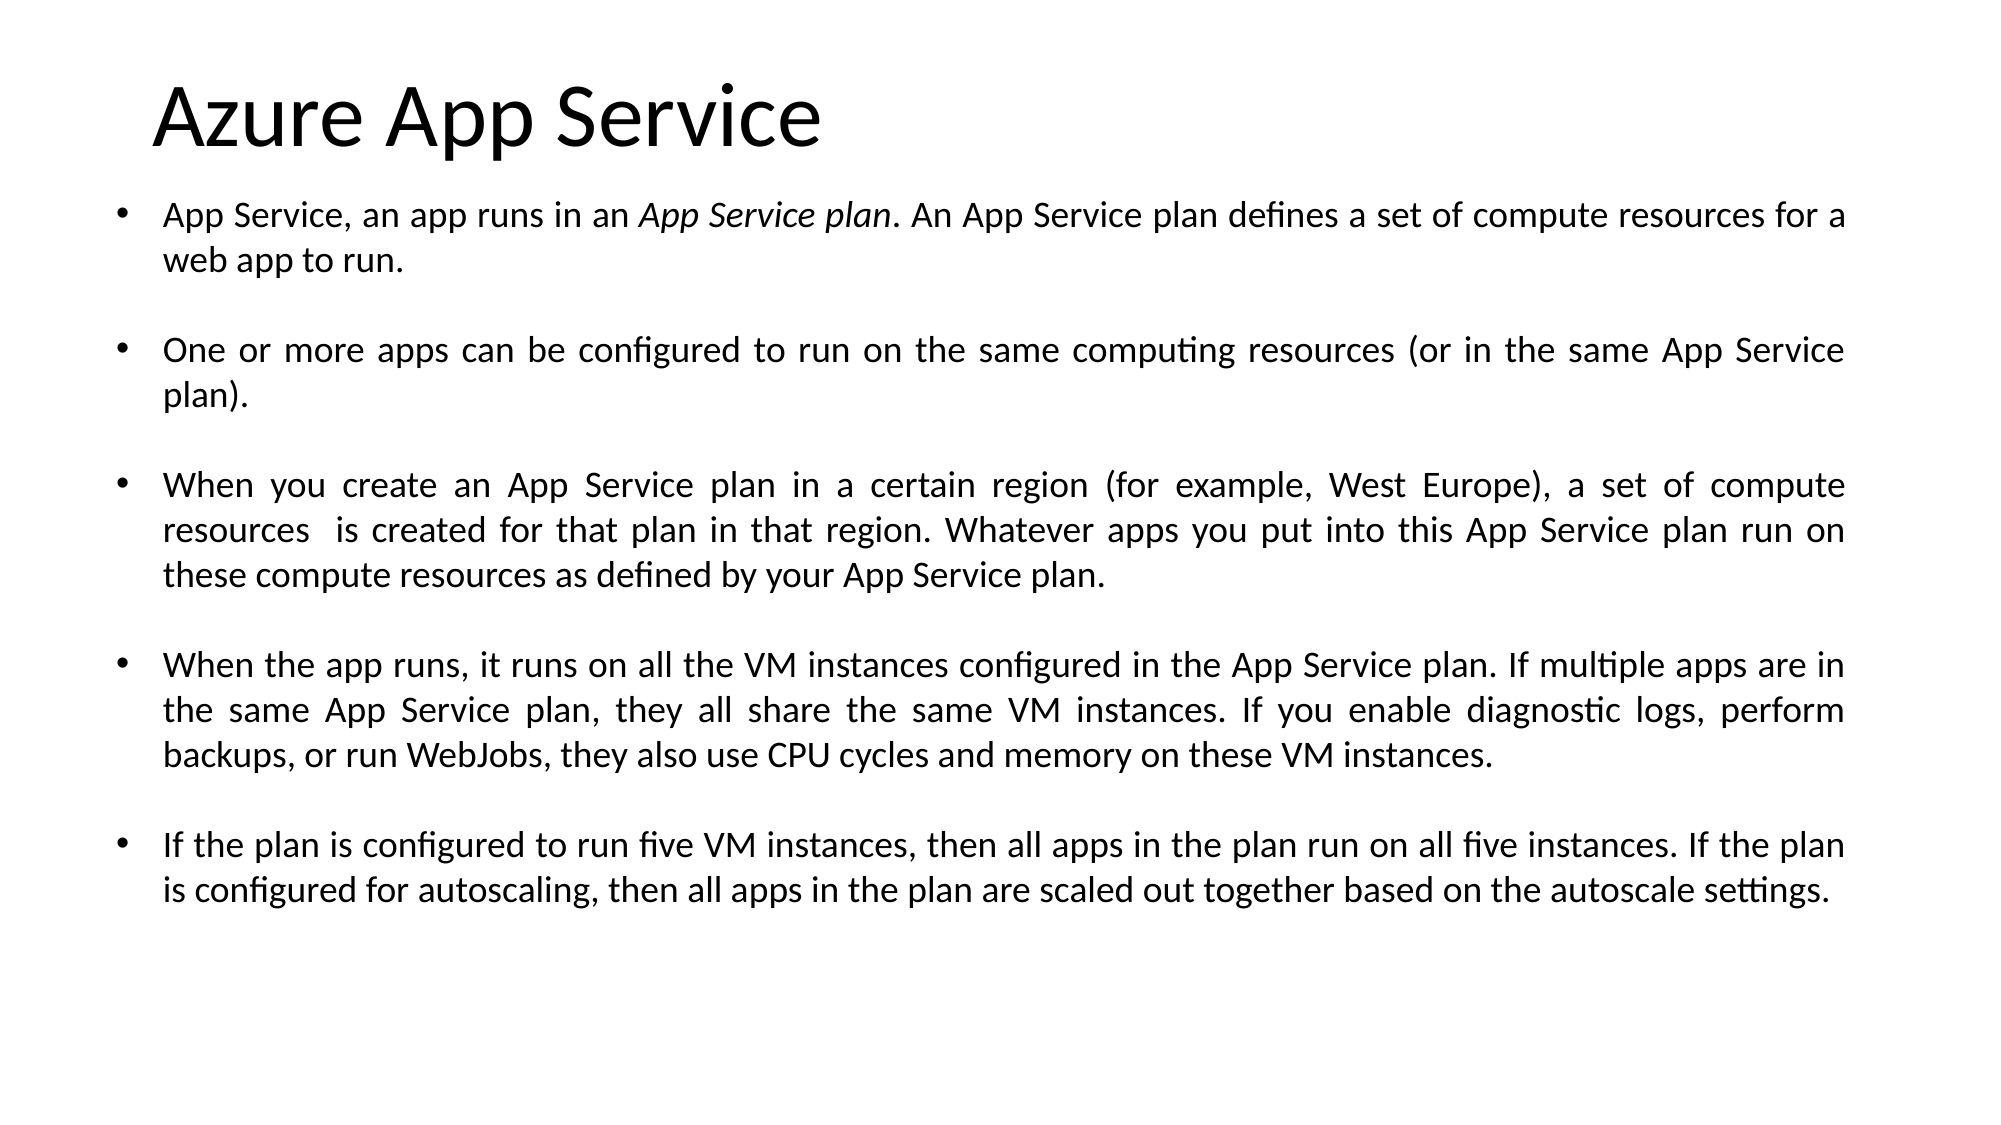

Azure App Service
App Service, an app runs in an App Service plan. An App Service plan defines a set of compute resources for a web app to run.

One or more apps can be configured to run on the same computing resources (or in the same App Service plan).

When you create an App Service plan in a certain region (for example, West Europe), a set of compute resources  is created for that plan in that region. Whatever apps you put into this App Service plan run on these compute resources as defined by your App Service plan.

When the app runs, it runs on all the VM instances configured in the App Service plan. If multiple apps are in the same App Service plan, they all share the same VM instances. If you enable diagnostic logs, perform backups, or run WebJobs, they also use CPU cycles and memory on these VM instances.

If the plan is configured to run five VM instances, then all apps in the plan run on all five instances. If the plan is configured for autoscaling, then all apps in the plan are scaled out together based on the autoscale settings.